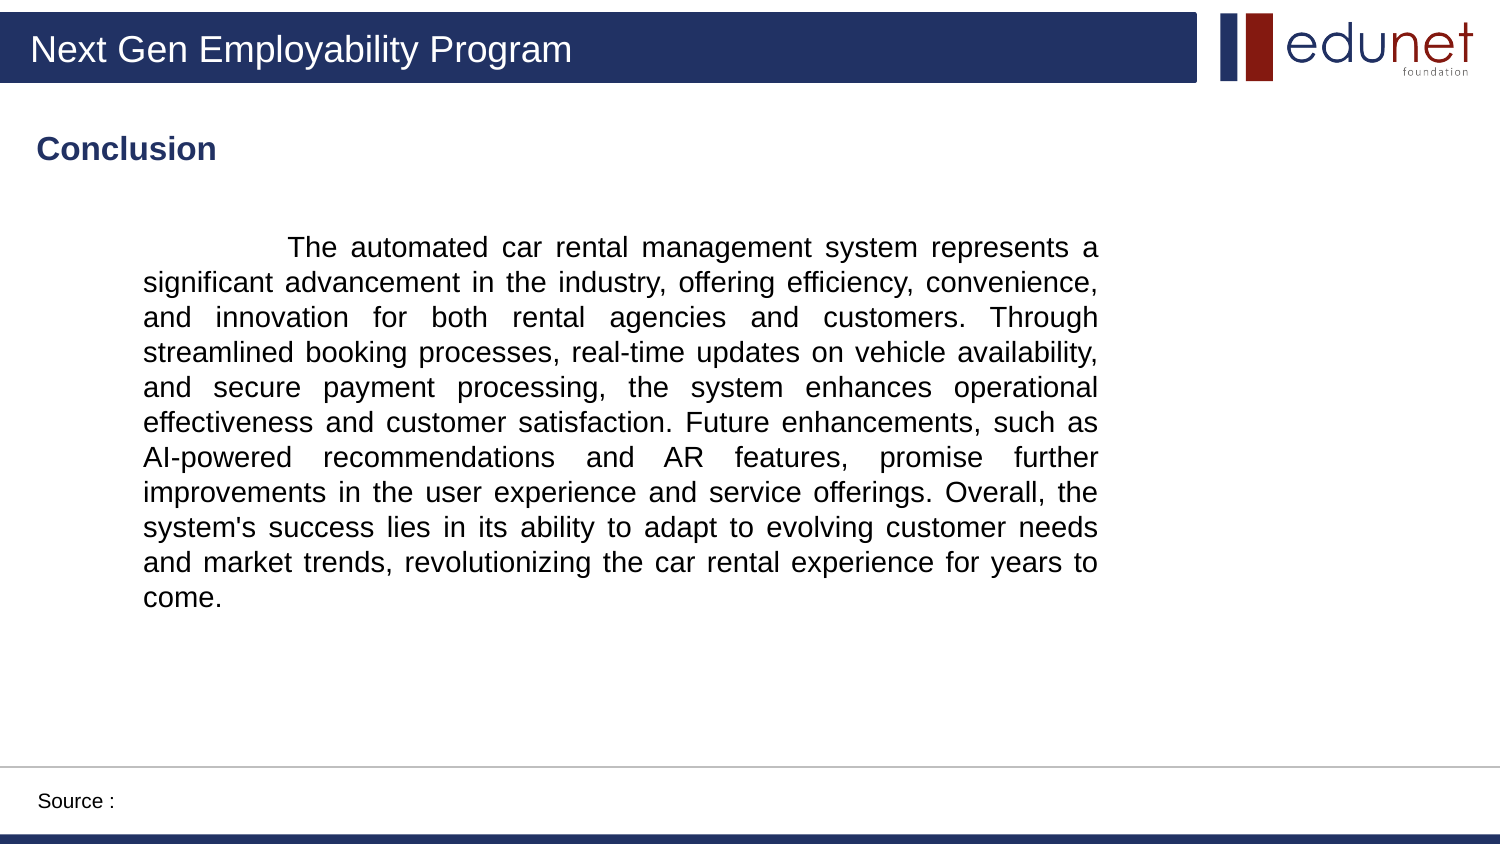

Conclusion
           The automated car rental management system represents a significant advancement in the industry, offering efficiency, convenience, and innovation for both rental agencies and customers. Through streamlined booking processes, real-time updates on vehicle availability, and secure payment processing, the system enhances operational effectiveness and customer satisfaction. Future enhancements, such as AI-powered recommendations and AR features, promise further improvements in the user experience and service offerings. Overall, the system's success lies in its ability to adapt to evolving customer needs and market trends, revolutionizing the car rental experience for years to come.
Source :